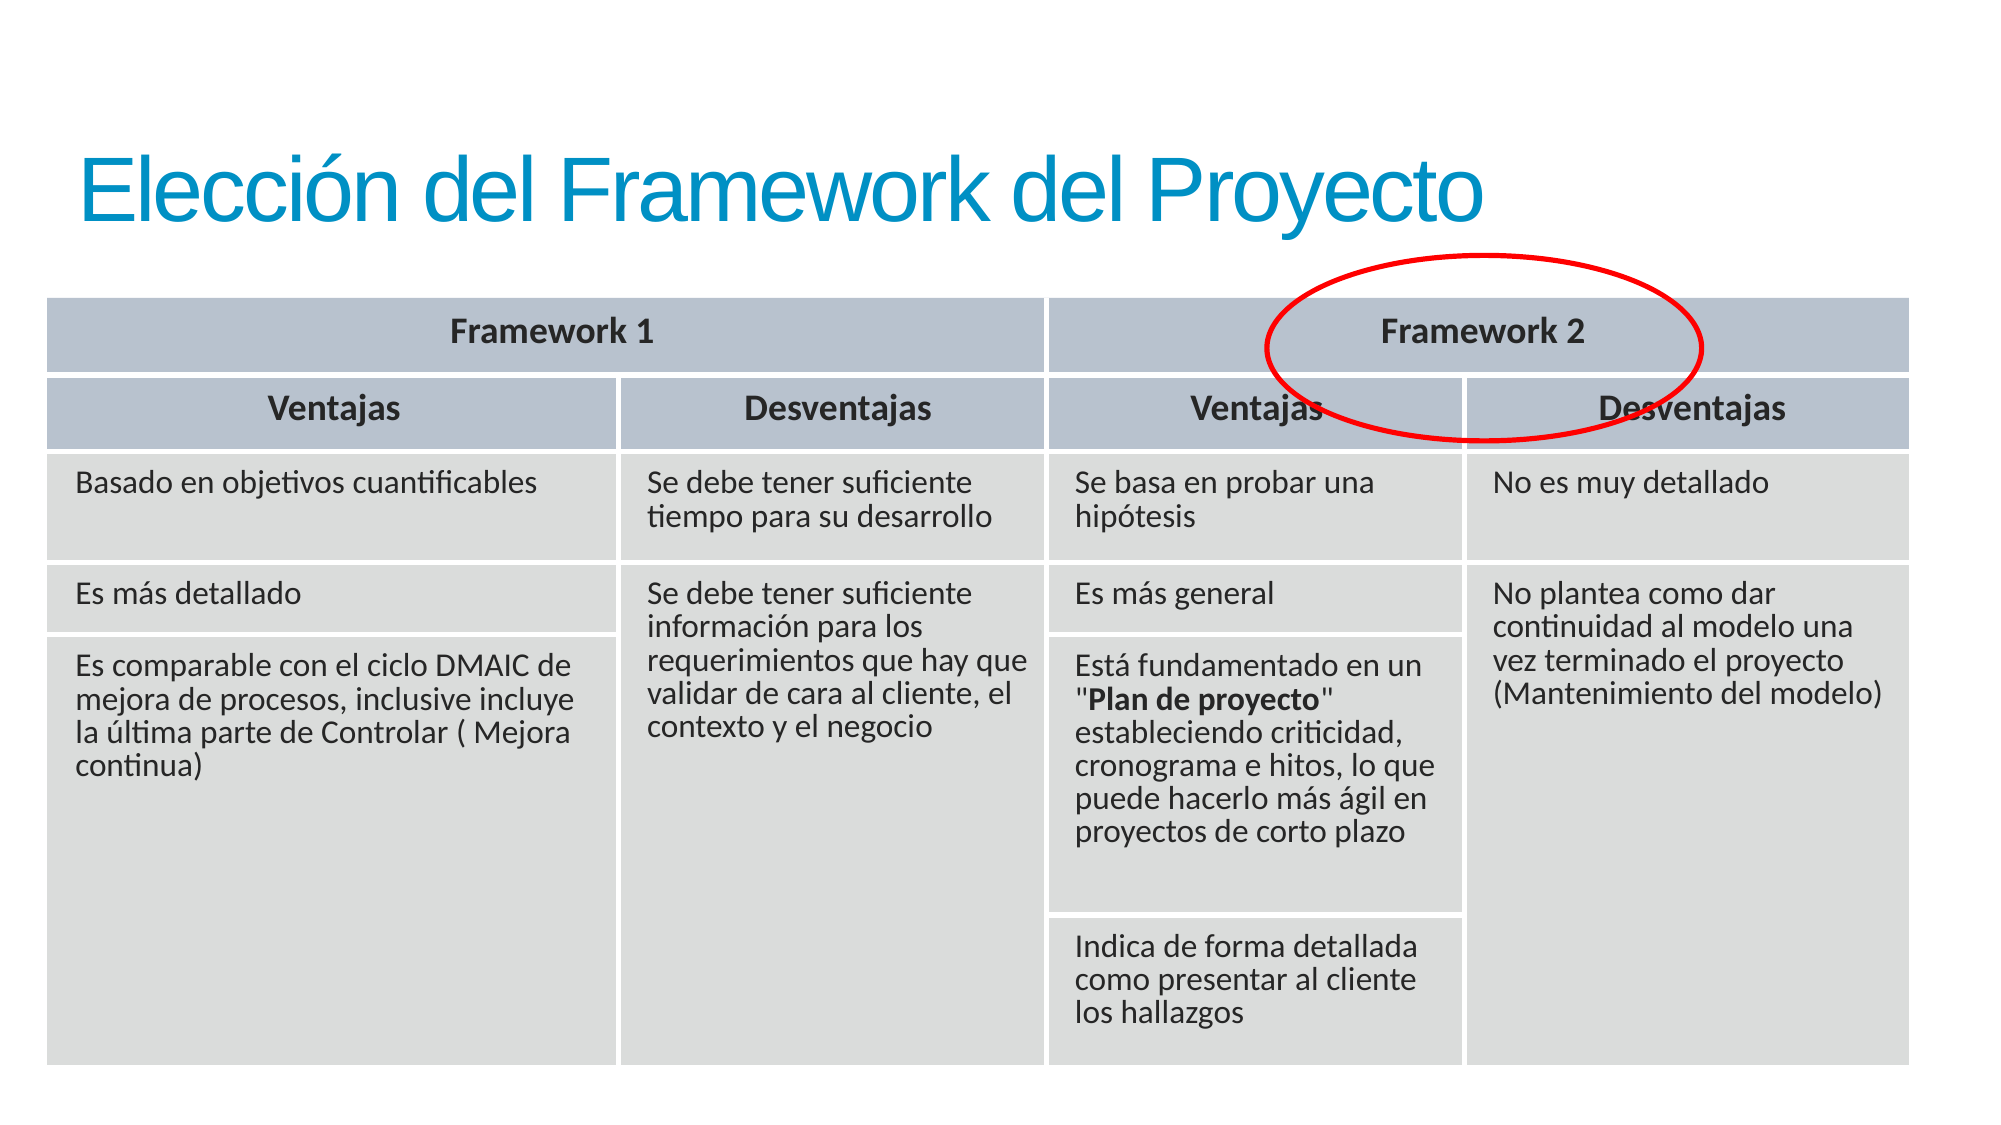

Elección del Framework del Proyecto

| Framework 1 |  | Framework 2 |  |
| --- | --- | --- | --- |
| Ventajas | Desventajas | Ventajas | Desventajas |
| Basado en objetivos cuantificables | Se debe tener suficiente tiempo para su desarrollo | Se basa en probar una hipótesis | No es muy detallado |
| Es más detallado | Se debe tener suficiente información para los requerimientos que hay que validar de cara al cliente, el contexto y el negocio | Es más general | No plantea como dar continuidad al modelo una vez terminado el proyecto (Mantenimiento del modelo) |
| Es comparable con el ciclo DMAIC de mejora de procesos, inclusive incluye la última parte de Controlar ( Mejora continua) |  | Está fundamentado en un "Plan de proyecto" estableciendo criticidad, cronograma e hitos, lo que puede hacerlo más ágil en proyectos de corto plazo |  |
|  |  | Indica de forma detallada como presentar al cliente los hallazgos |  |